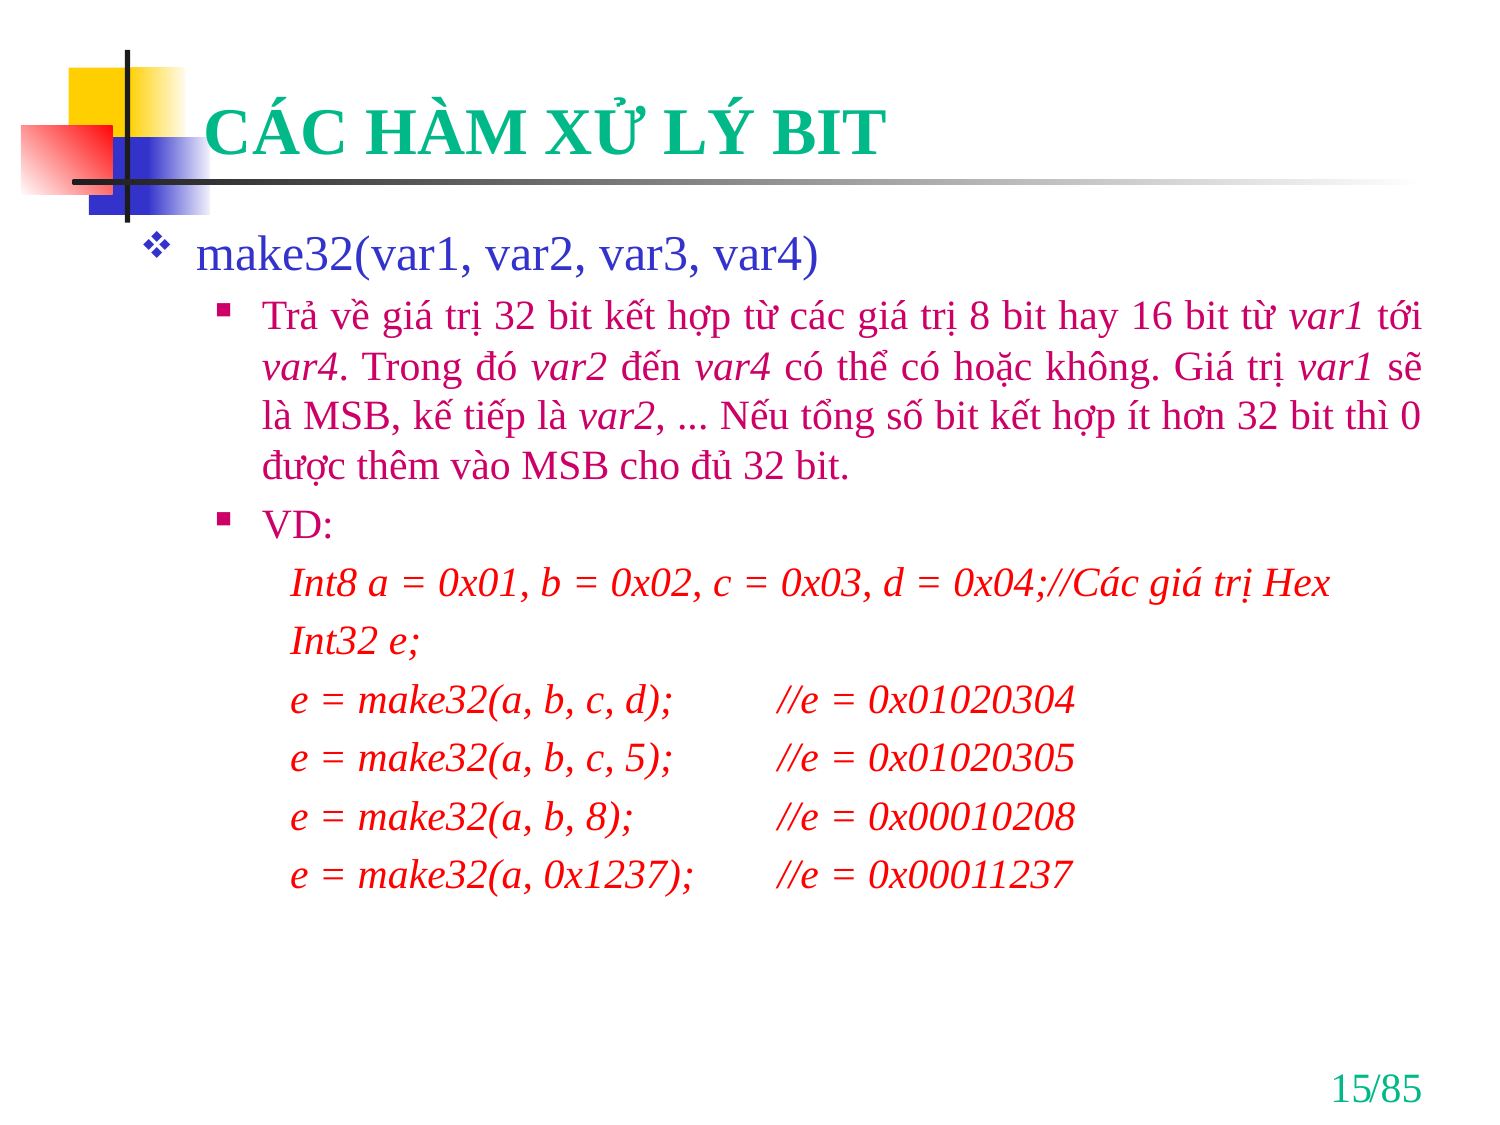

# CÁC HÀM XỬ LÝ BIT
make32(var1, var2, var3, var4)
Trả về giá trị 32 bit kết hợp từ các giá trị 8 bit hay 16 bit từ var1 tới var4. Trong đó var2 đến var4 có thể có hoặc không. Giá trị var1 sẽ là MSB, kế tiếp là var2, ... Nếu tổng số bit kết hợp ít hơn 32 bit thì 0 được thêm vào MSB cho đủ 32 bit.
VD:
Int8 a = 0x01, b = 0x02, c = 0x03, d = 0x04;//Các giá trị Hex
Int32 e;
e = make32(a, b, c, d);	//e = 0x01020304
e = make32(a, b, c, 5);	//e = 0x01020305
e = make32(a, b, 8);	//e = 0x00010208
e = make32(a, 0x1237);	//e = 0x00011237

15